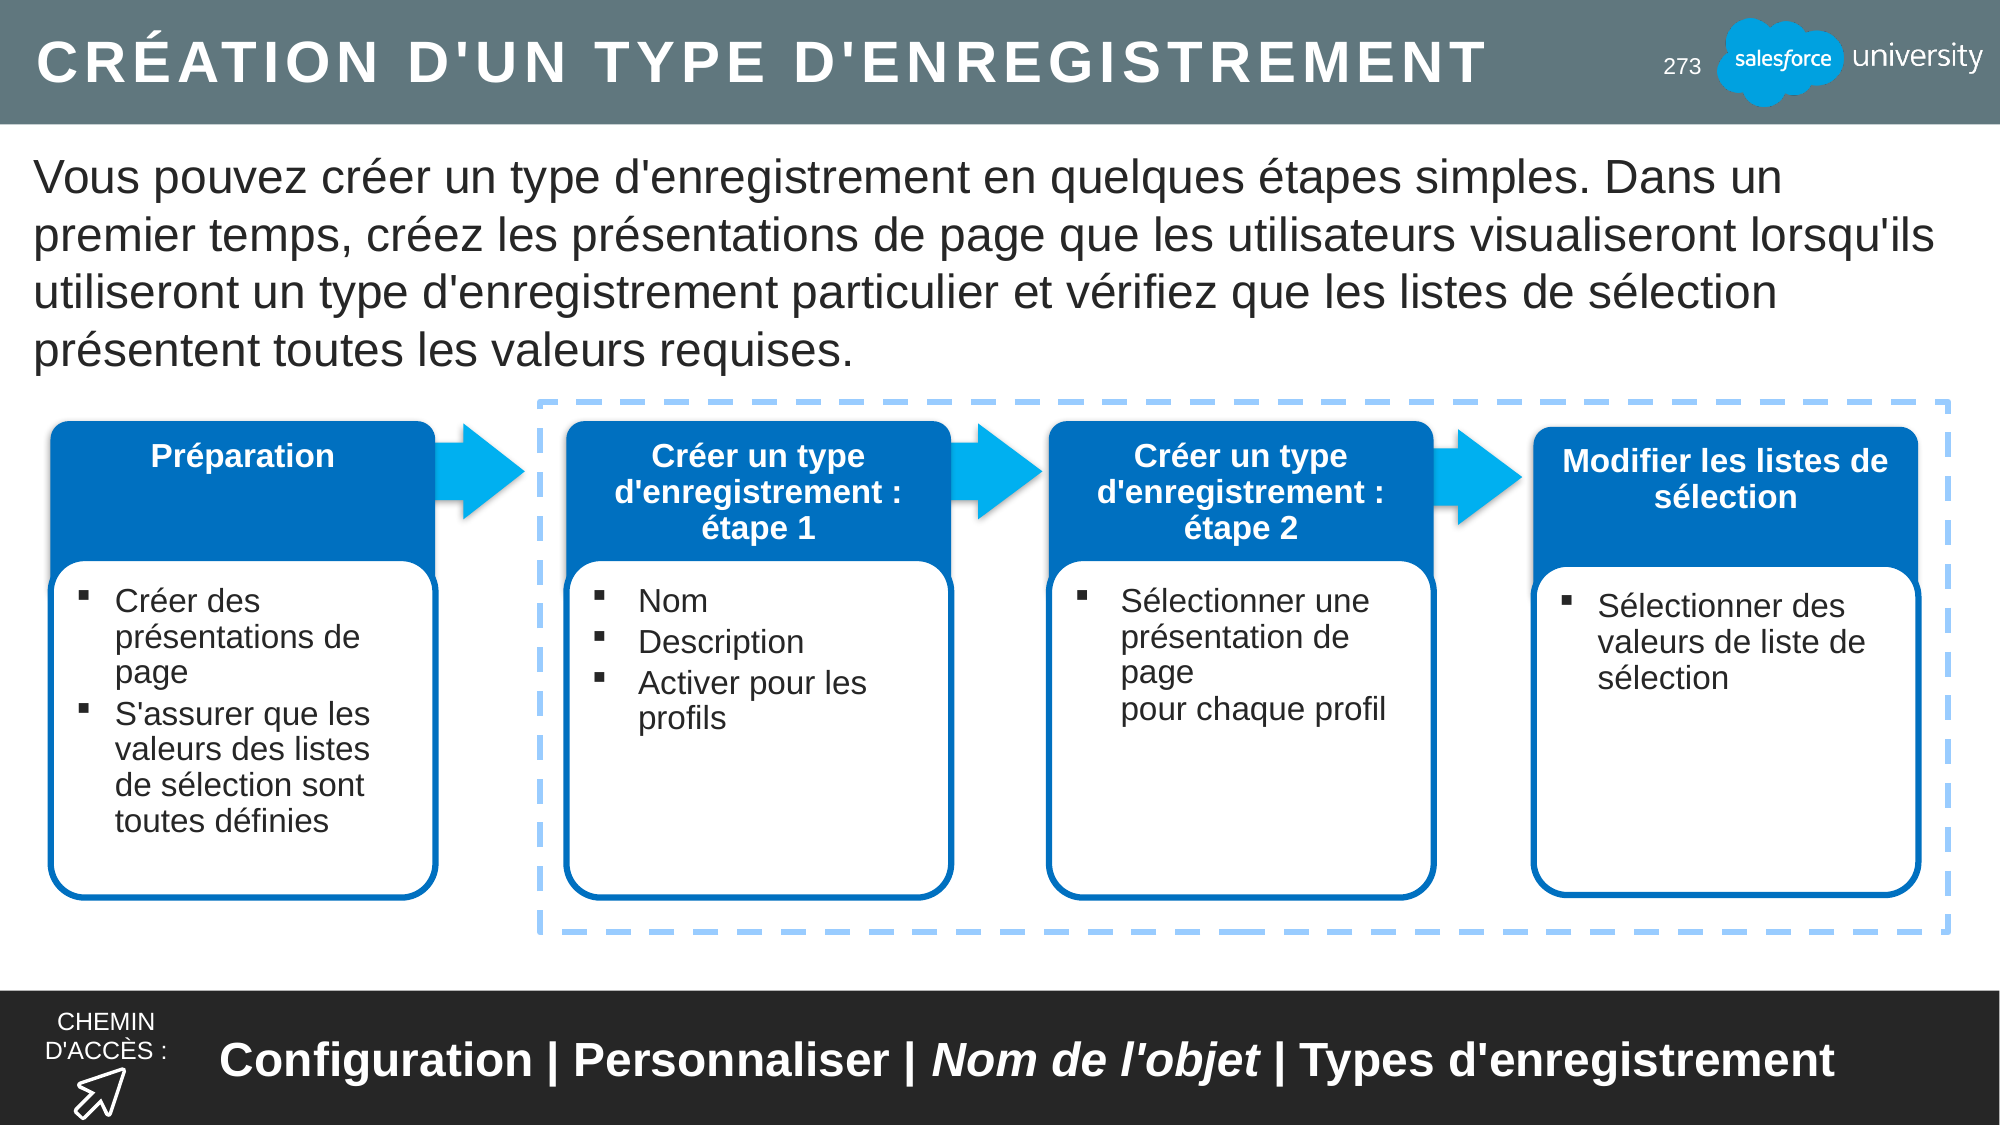

# Création d'un type d'enregistrement
273
Vous pouvez créer un type d'enregistrement en quelques étapes simples. Dans un premier temps, créez les présentations de page que les utilisateurs visualiseront lorsqu'ils utiliseront un type d'enregistrement particulier et vérifiez que les listes de sélection présentent toutes les valeurs requises.

Préparation
Créer un type d'enregistrement : étape 1
Créer un type d'enregistrement : étape 2

Modifier les listes de sélection

Créer des présentations de page
S'assurer que les valeurs des listes de sélection sont toutes définies
Nom
Description
Activer pour les profils
Sélectionner une présentation de page
pour chaque profil
Sélectionner des valeurs de liste de sélection
Configuration | Personnaliser | Nom de l'objet | Types d'enregistrement
CHEMIN D'ACCÈS :